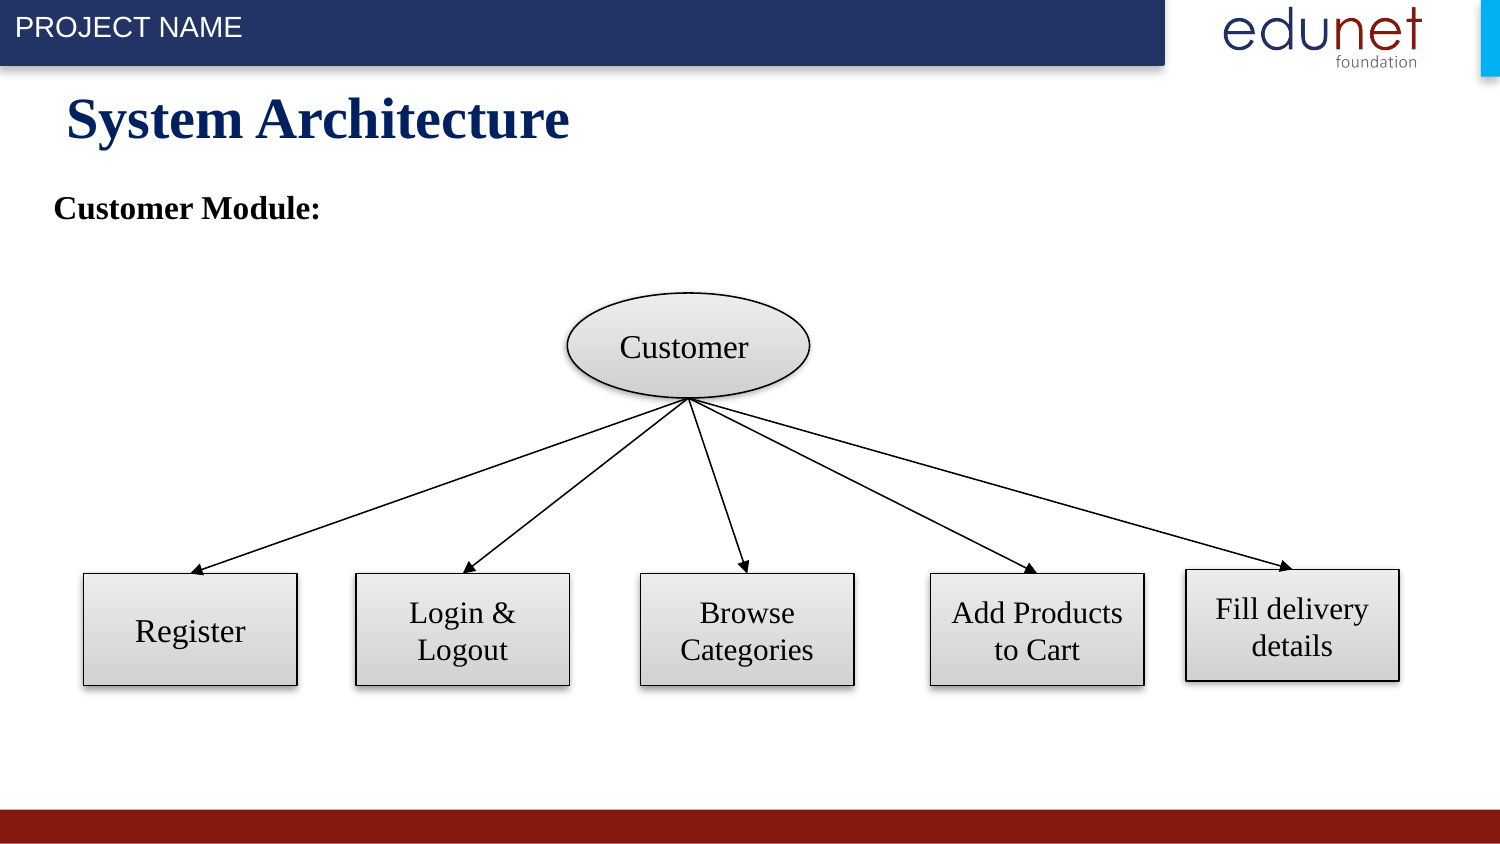

# System Architecture
Customer Module:

Customer
Fill delivery details
Register
Login & Logout
Browse
Categories
Add Products
to Cart